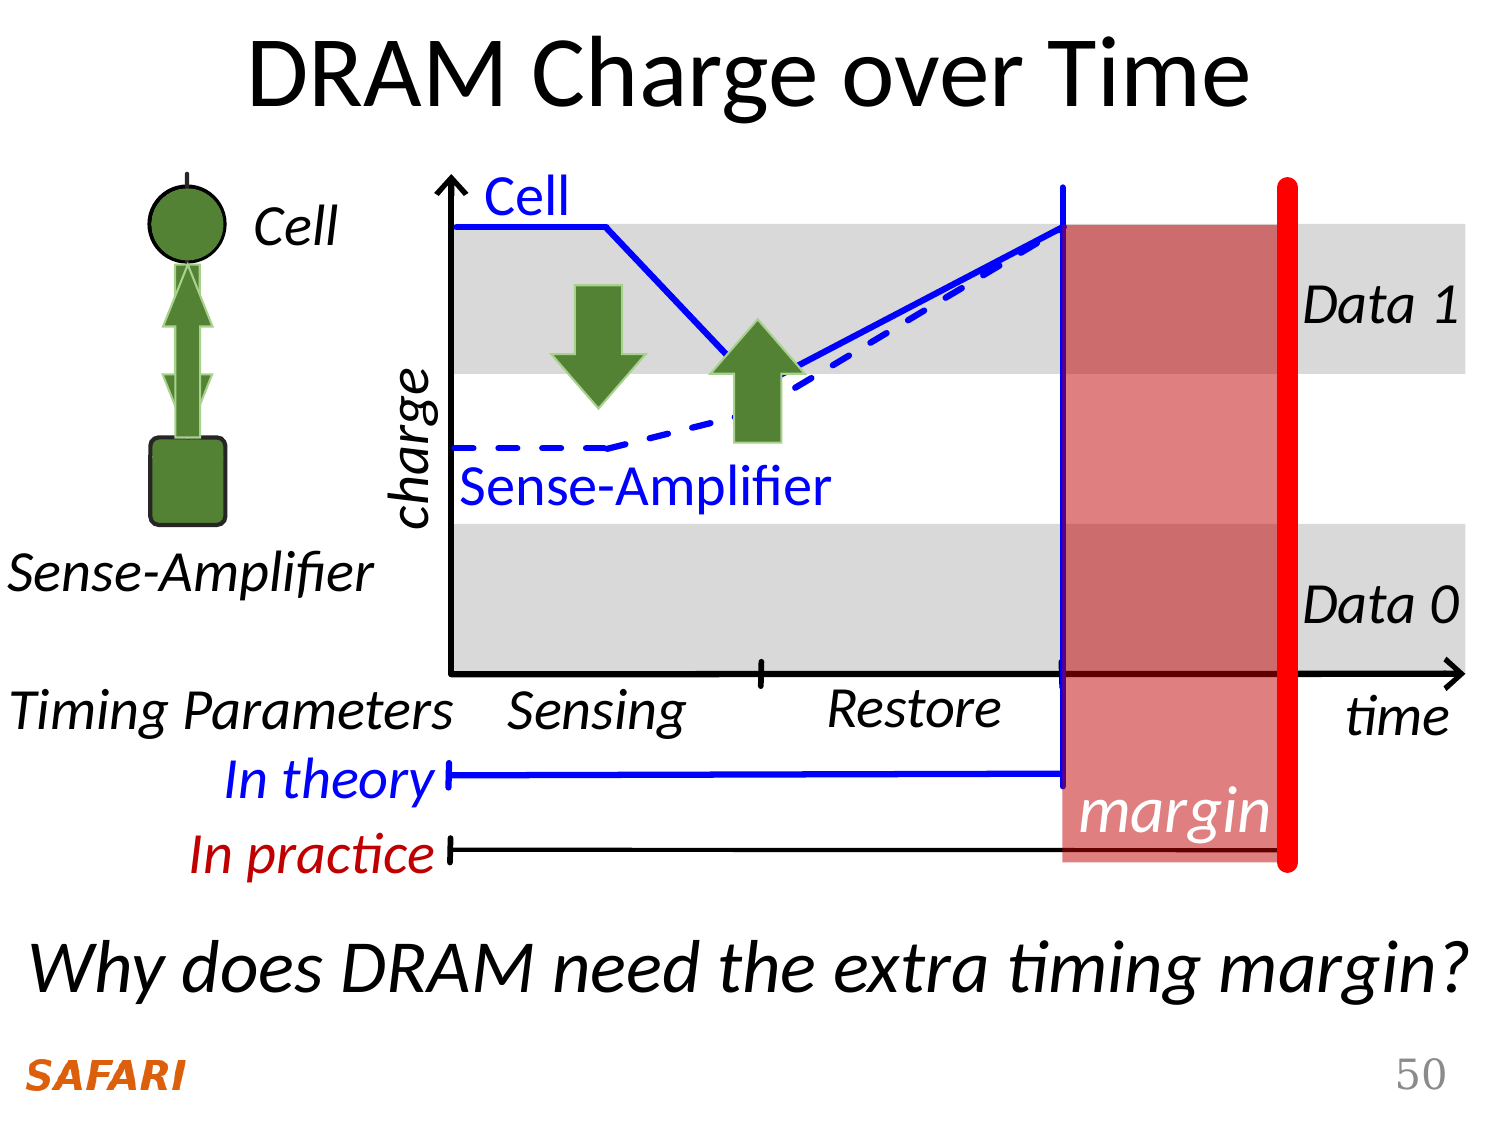

DRAM Charge over Time
Cell
Cell

In practice

Data 1

margin

charge

Sense-Amplifier

Data 0
Sense-Amplifier
Restore
Timing Parameters
time
Sensing
In theory
Why does DRAM need the extra timing margin?